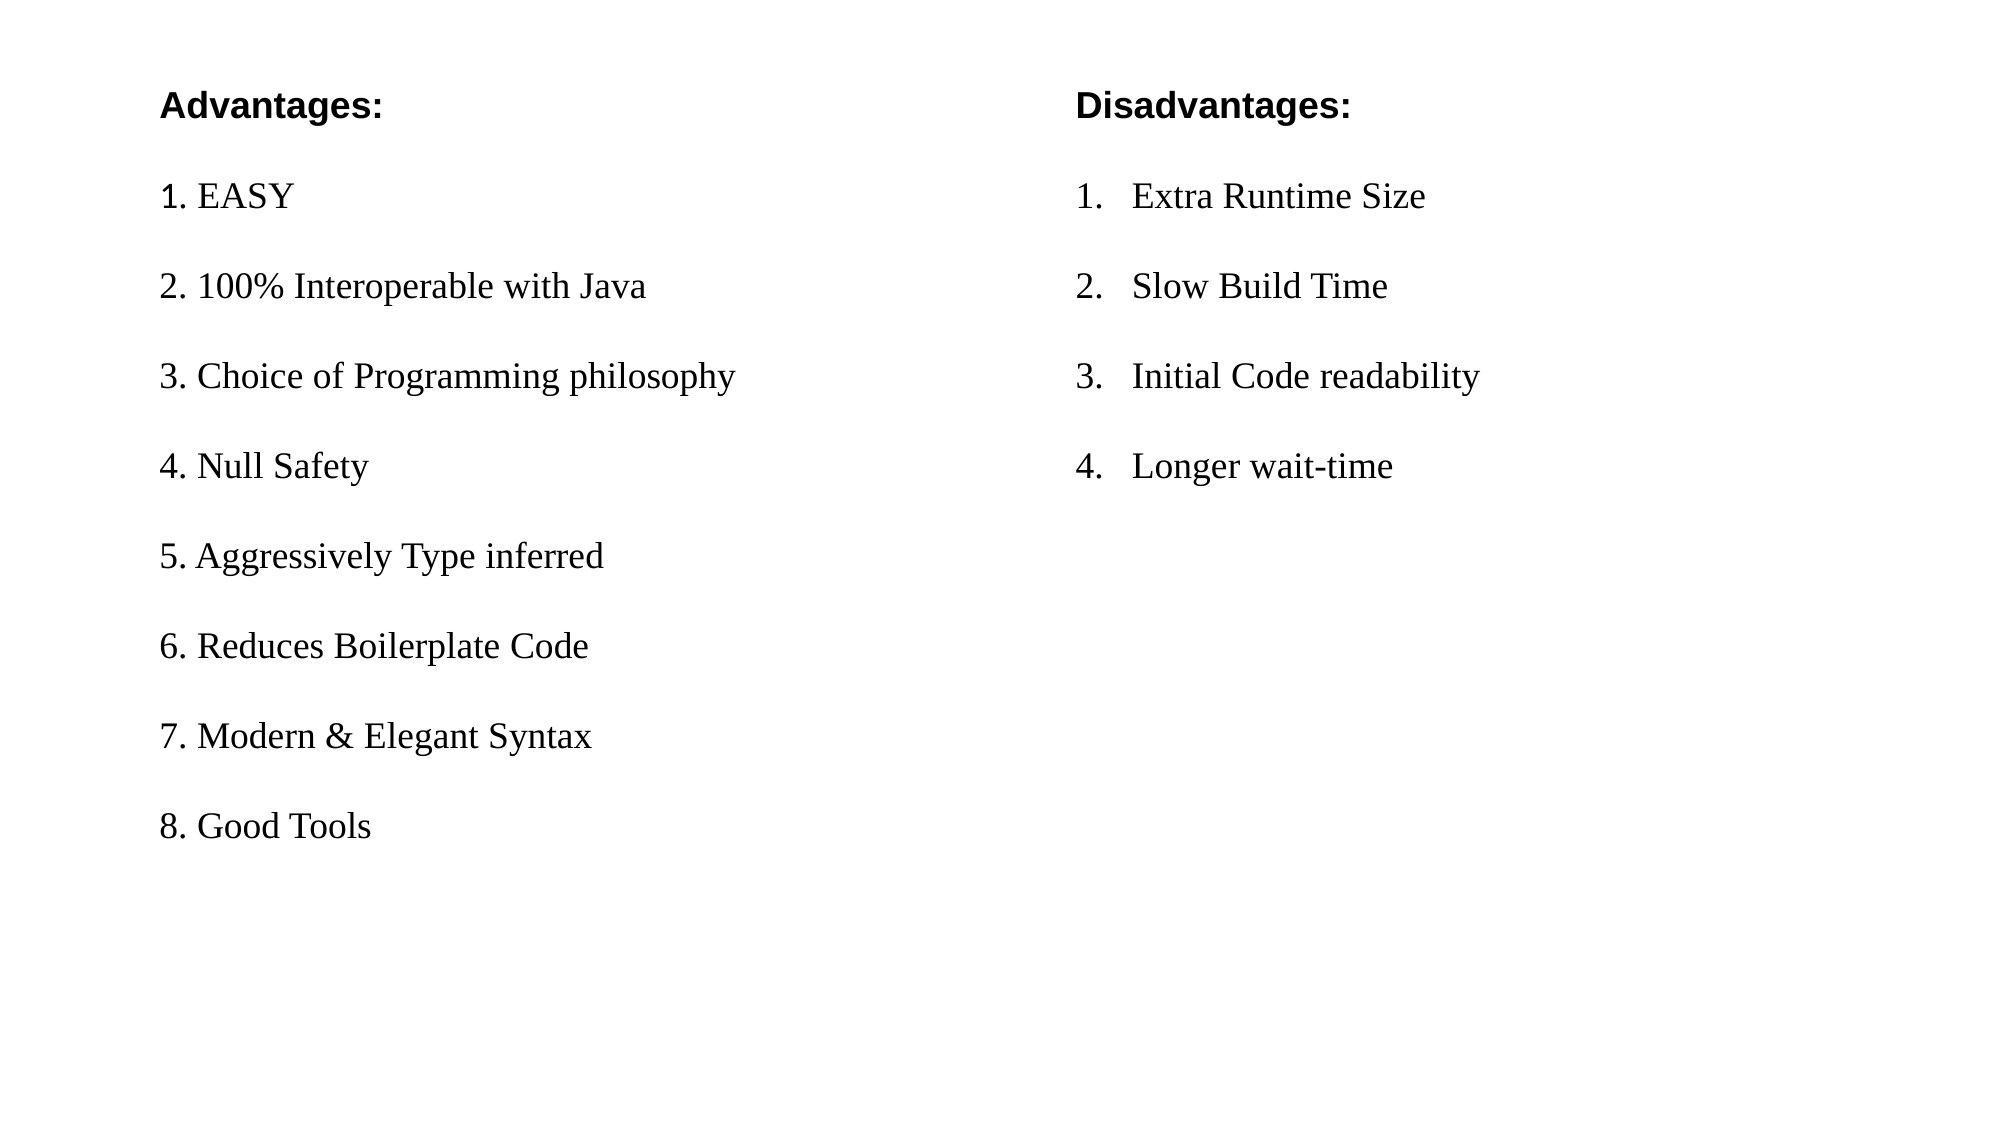

Advantages:

1. EASY
2. 100% Interoperable with Java

3. Choice of Programming philosophy

4. Null Safety

5. Aggressively Type inferred

6. Reduces Boilerplate Code

7. Modern & Elegant Syntax

8. Good Tools

Disadvantages:

Extra Runtime Size

Slow Build Time

Initial Code readability

Longer wait-time